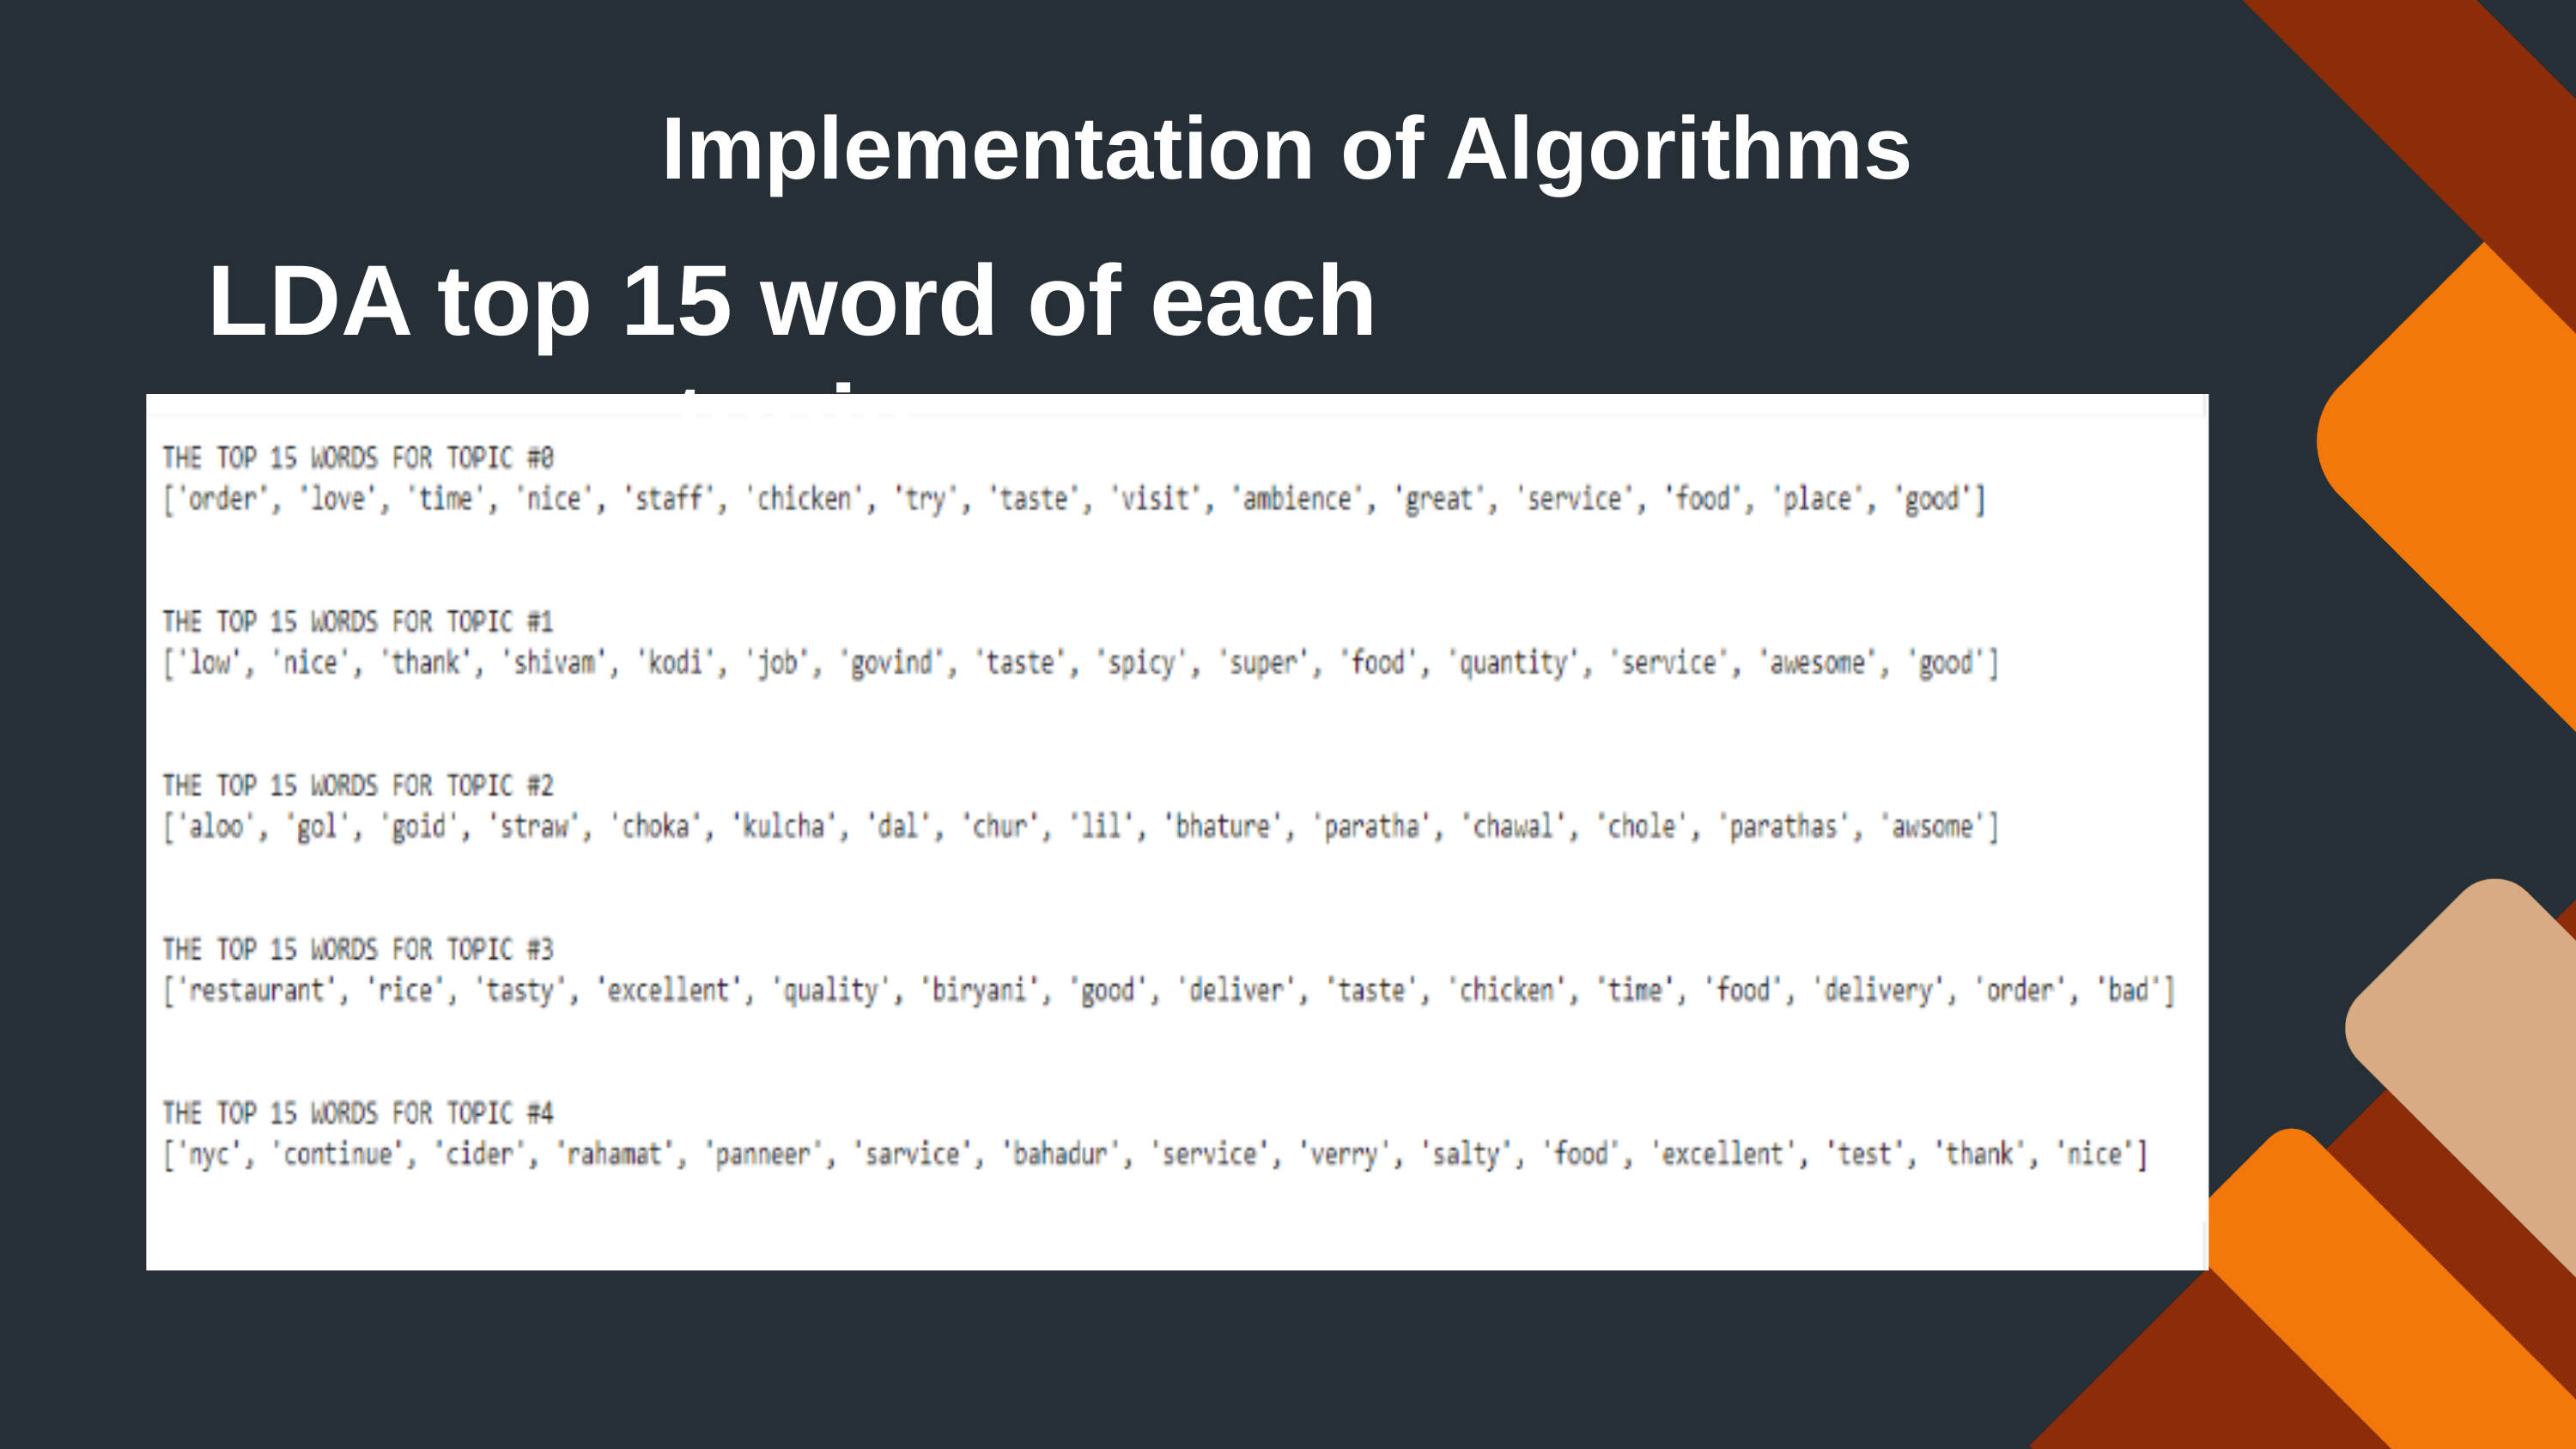

Implementation of Algorithms
LDA top 15 word of each topic